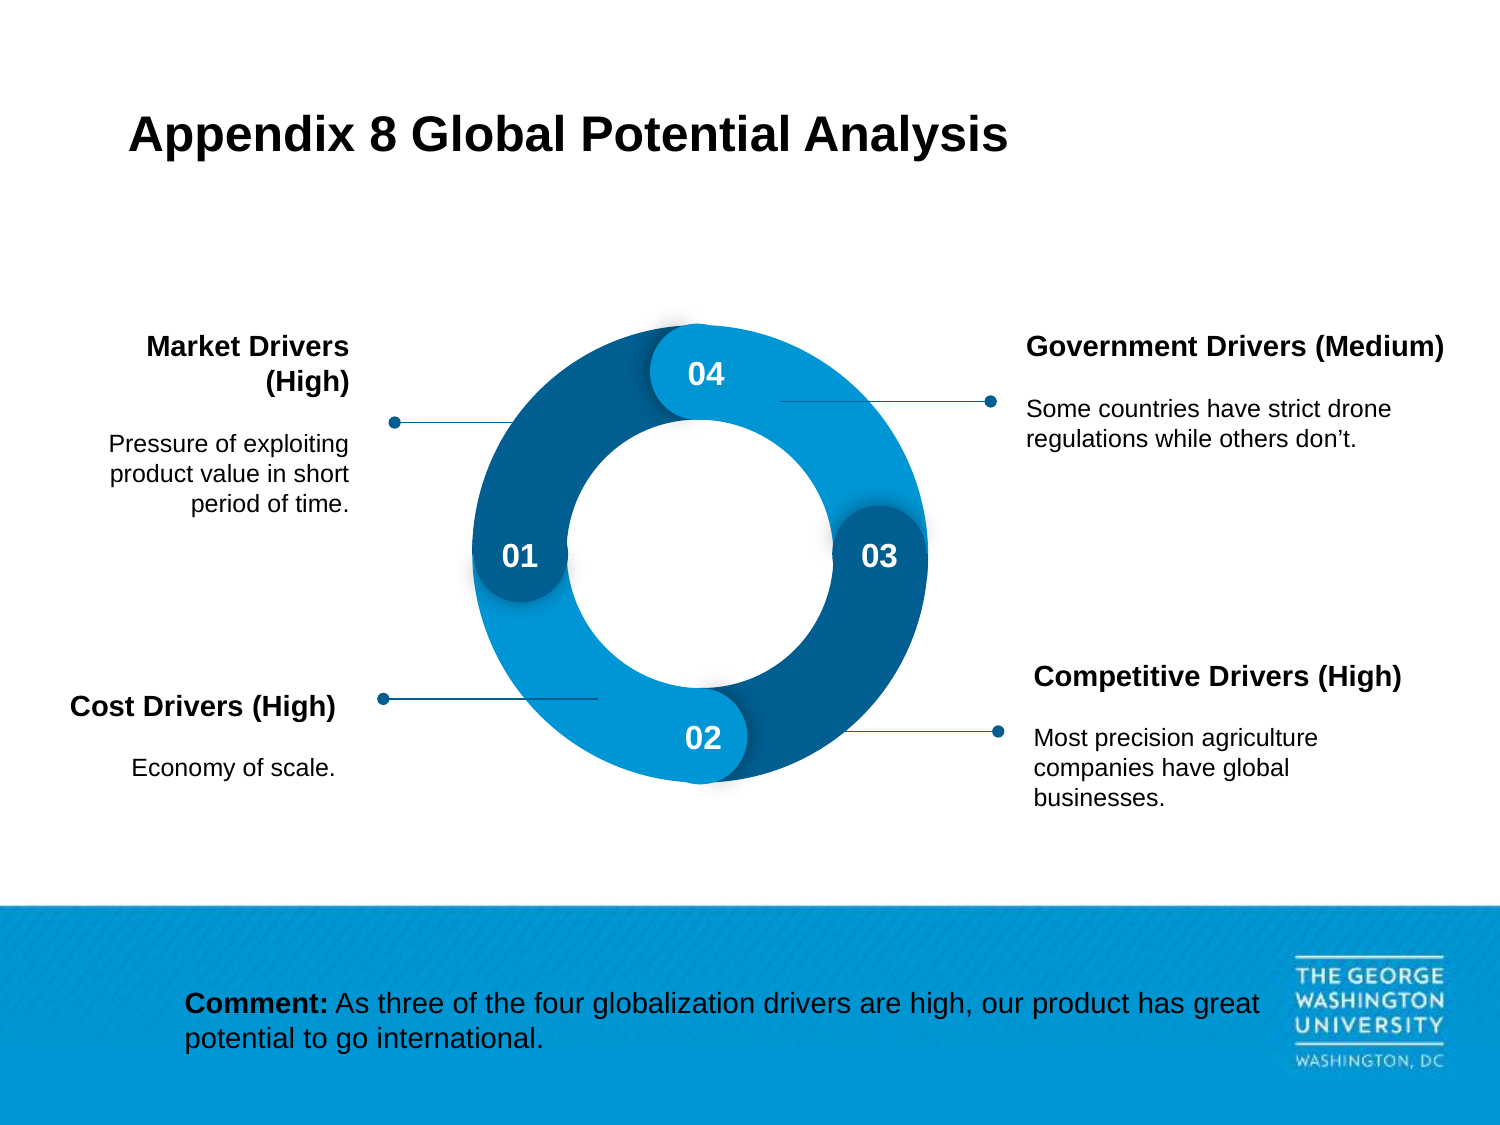

# Appendix 8 Global Potential Analysis
Market Drivers (High)

Pressure of exploiting product value in short period of time.

Government Drivers (Medium)

Some countries have strict drone regulations while others don’t.

04

01
03
Cost Drivers (High)

Economy of scale.
Competitive Drivers (High)

Most precision agriculture companies have global businesses.

02
Comment: As three of the four globalization drivers are high, our product has great potential to go international.